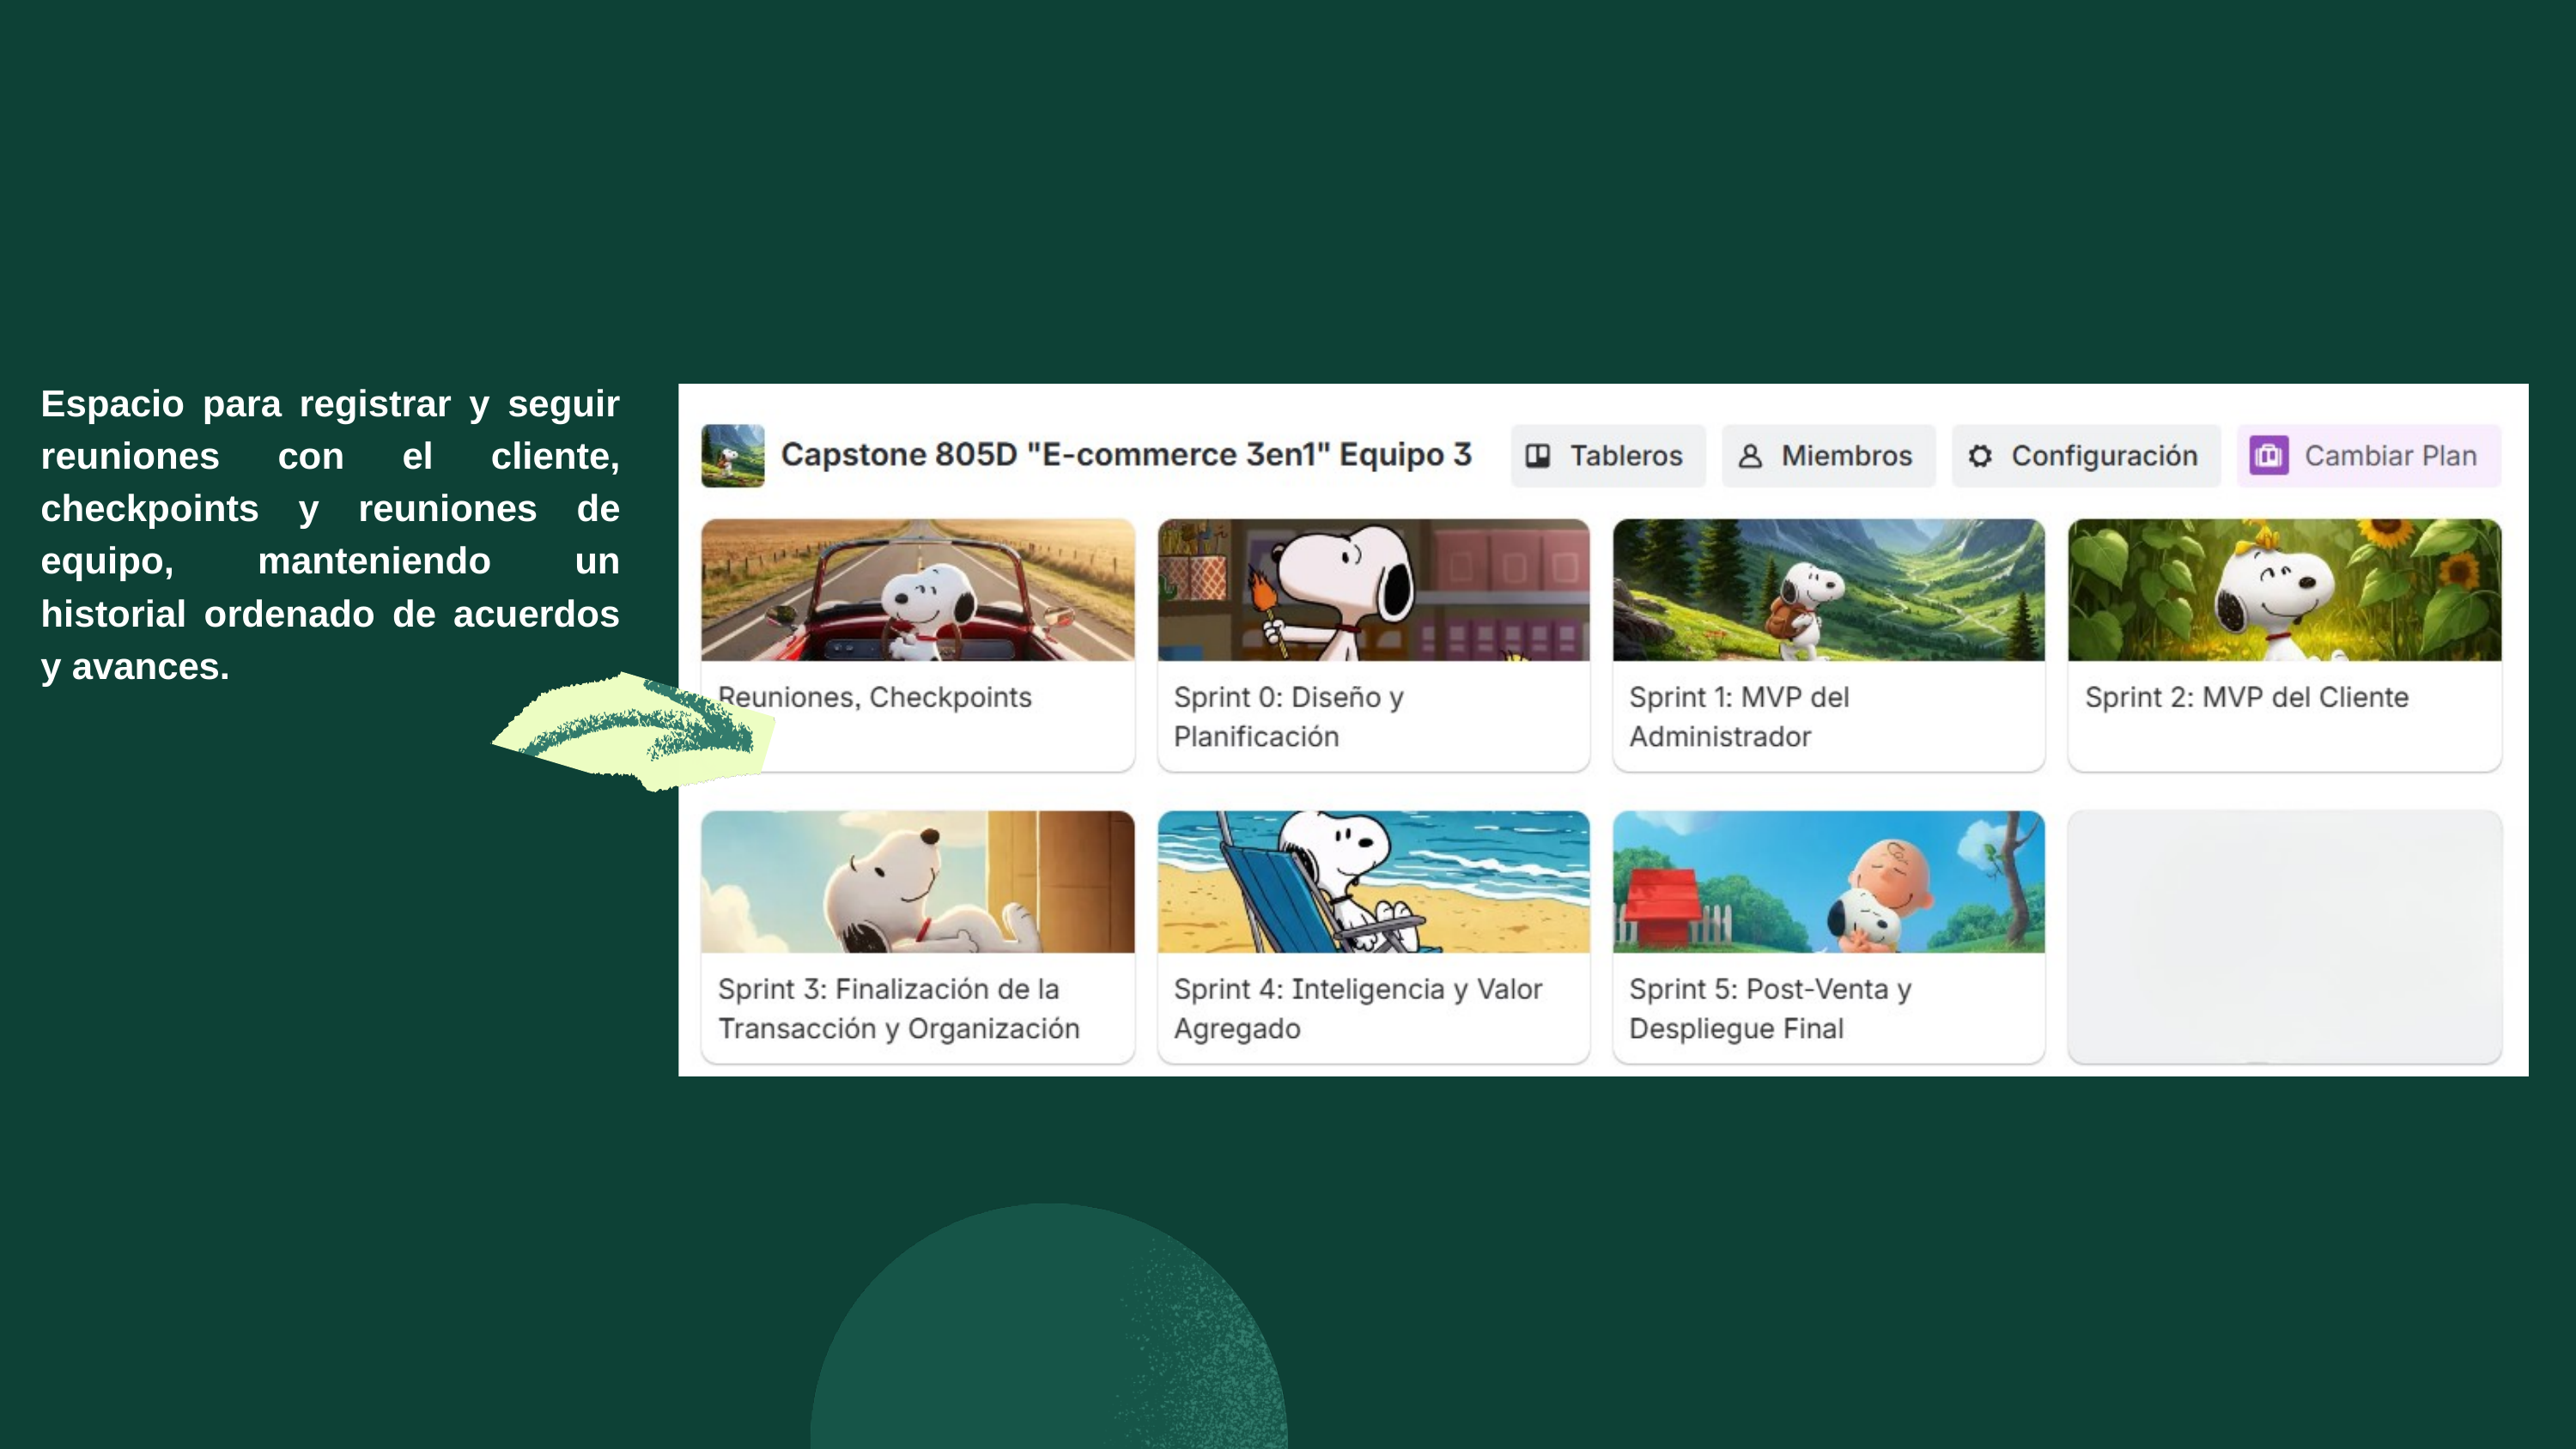

Espacio para registrar y seguir reuniones con el cliente, checkpoints y reuniones de equipo, manteniendo un historial ordenado de acuerdos y avances.